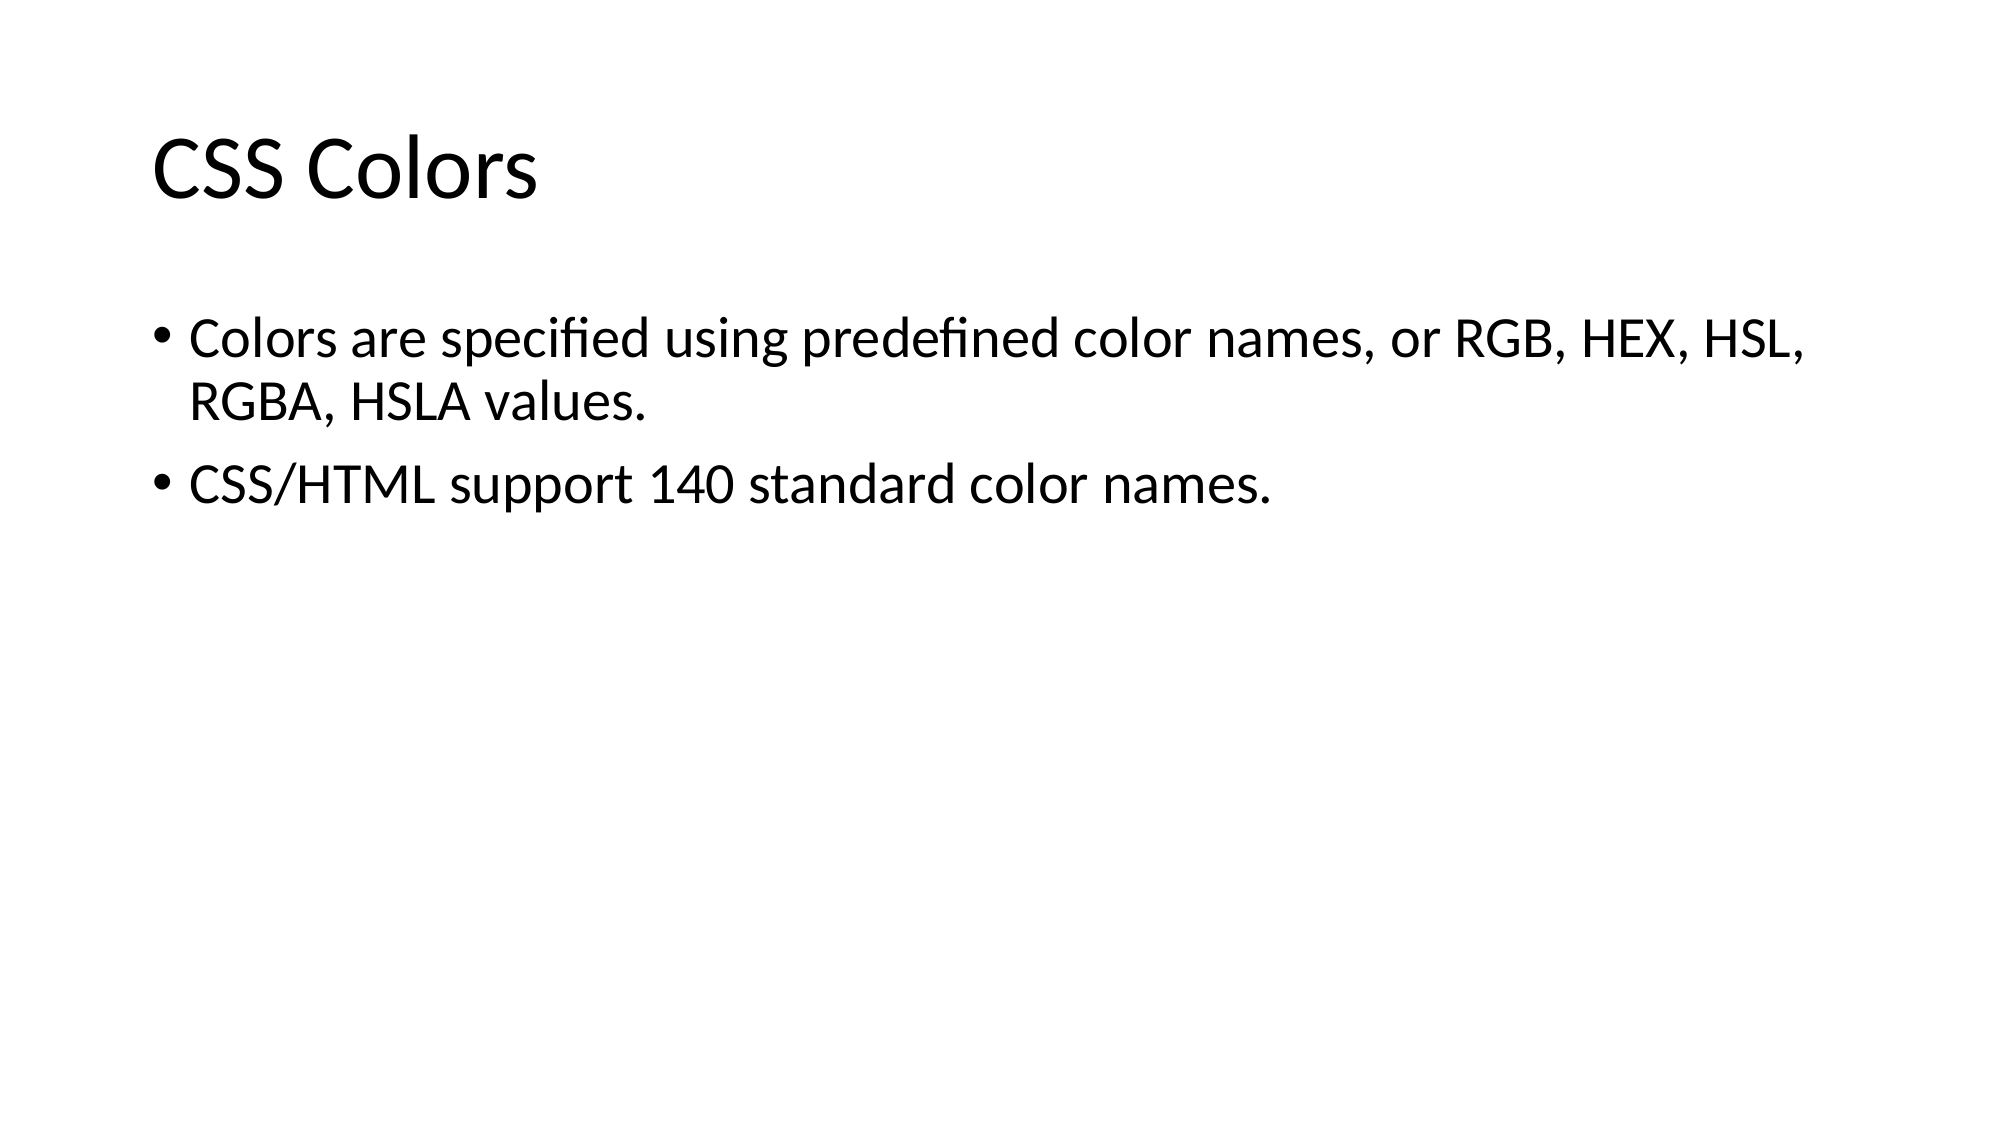

# CSS Colors
Colors are specified using predefined color names, or RGB, HEX, HSL, RGBA, HSLA values.
CSS/HTML support 140 standard color names.